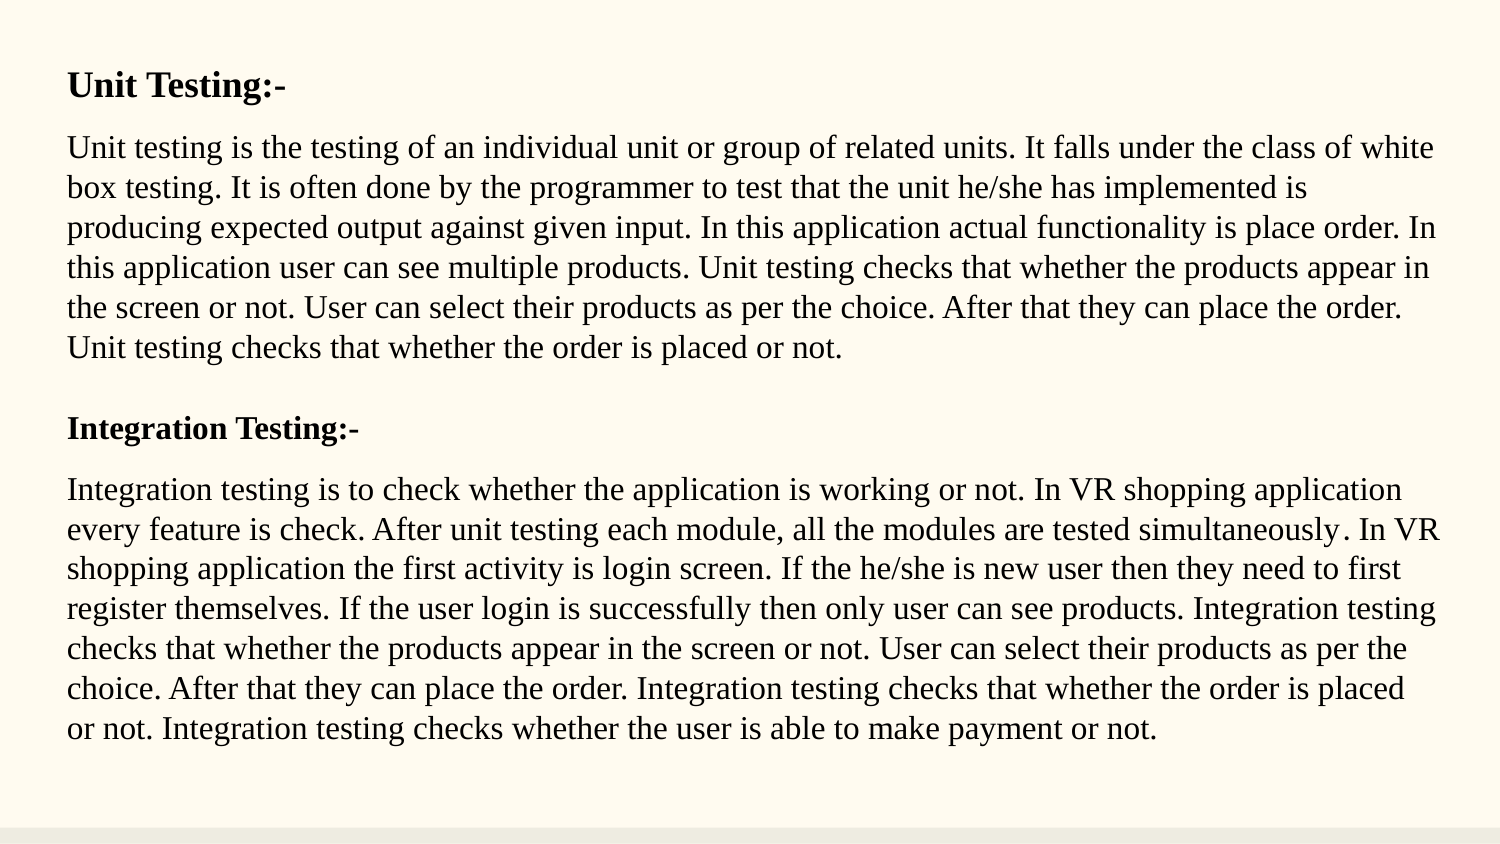

Unit Testing:-
Unit testing is the testing of an individual unit or group of related units. It falls under the class of white box testing. It is often done by the programmer to test that the unit he/she has implemented is producing expected output against given input. In this application actual functionality is place order. In this application user can see multiple products. Unit testing checks that whether the products appear in the screen or not. User can select their products as per the choice. After that they can place the order. Unit testing checks that whether the order is placed or not.
Integration Testing:-
Integration testing is to check whether the application is working or not. In VR shopping application every feature is check. After unit testing each module, all the modules are tested simultaneously. In VR shopping application the first activity is login screen. If the he/she is new user then they need to first register themselves. If the user login is successfully then only user can see products. Integration testing checks that whether the products appear in the screen or not. User can select their products as per the choice. After that they can place the order. Integration testing checks that whether the order is placed or not. Integration testing checks whether the user is able to make payment or not.